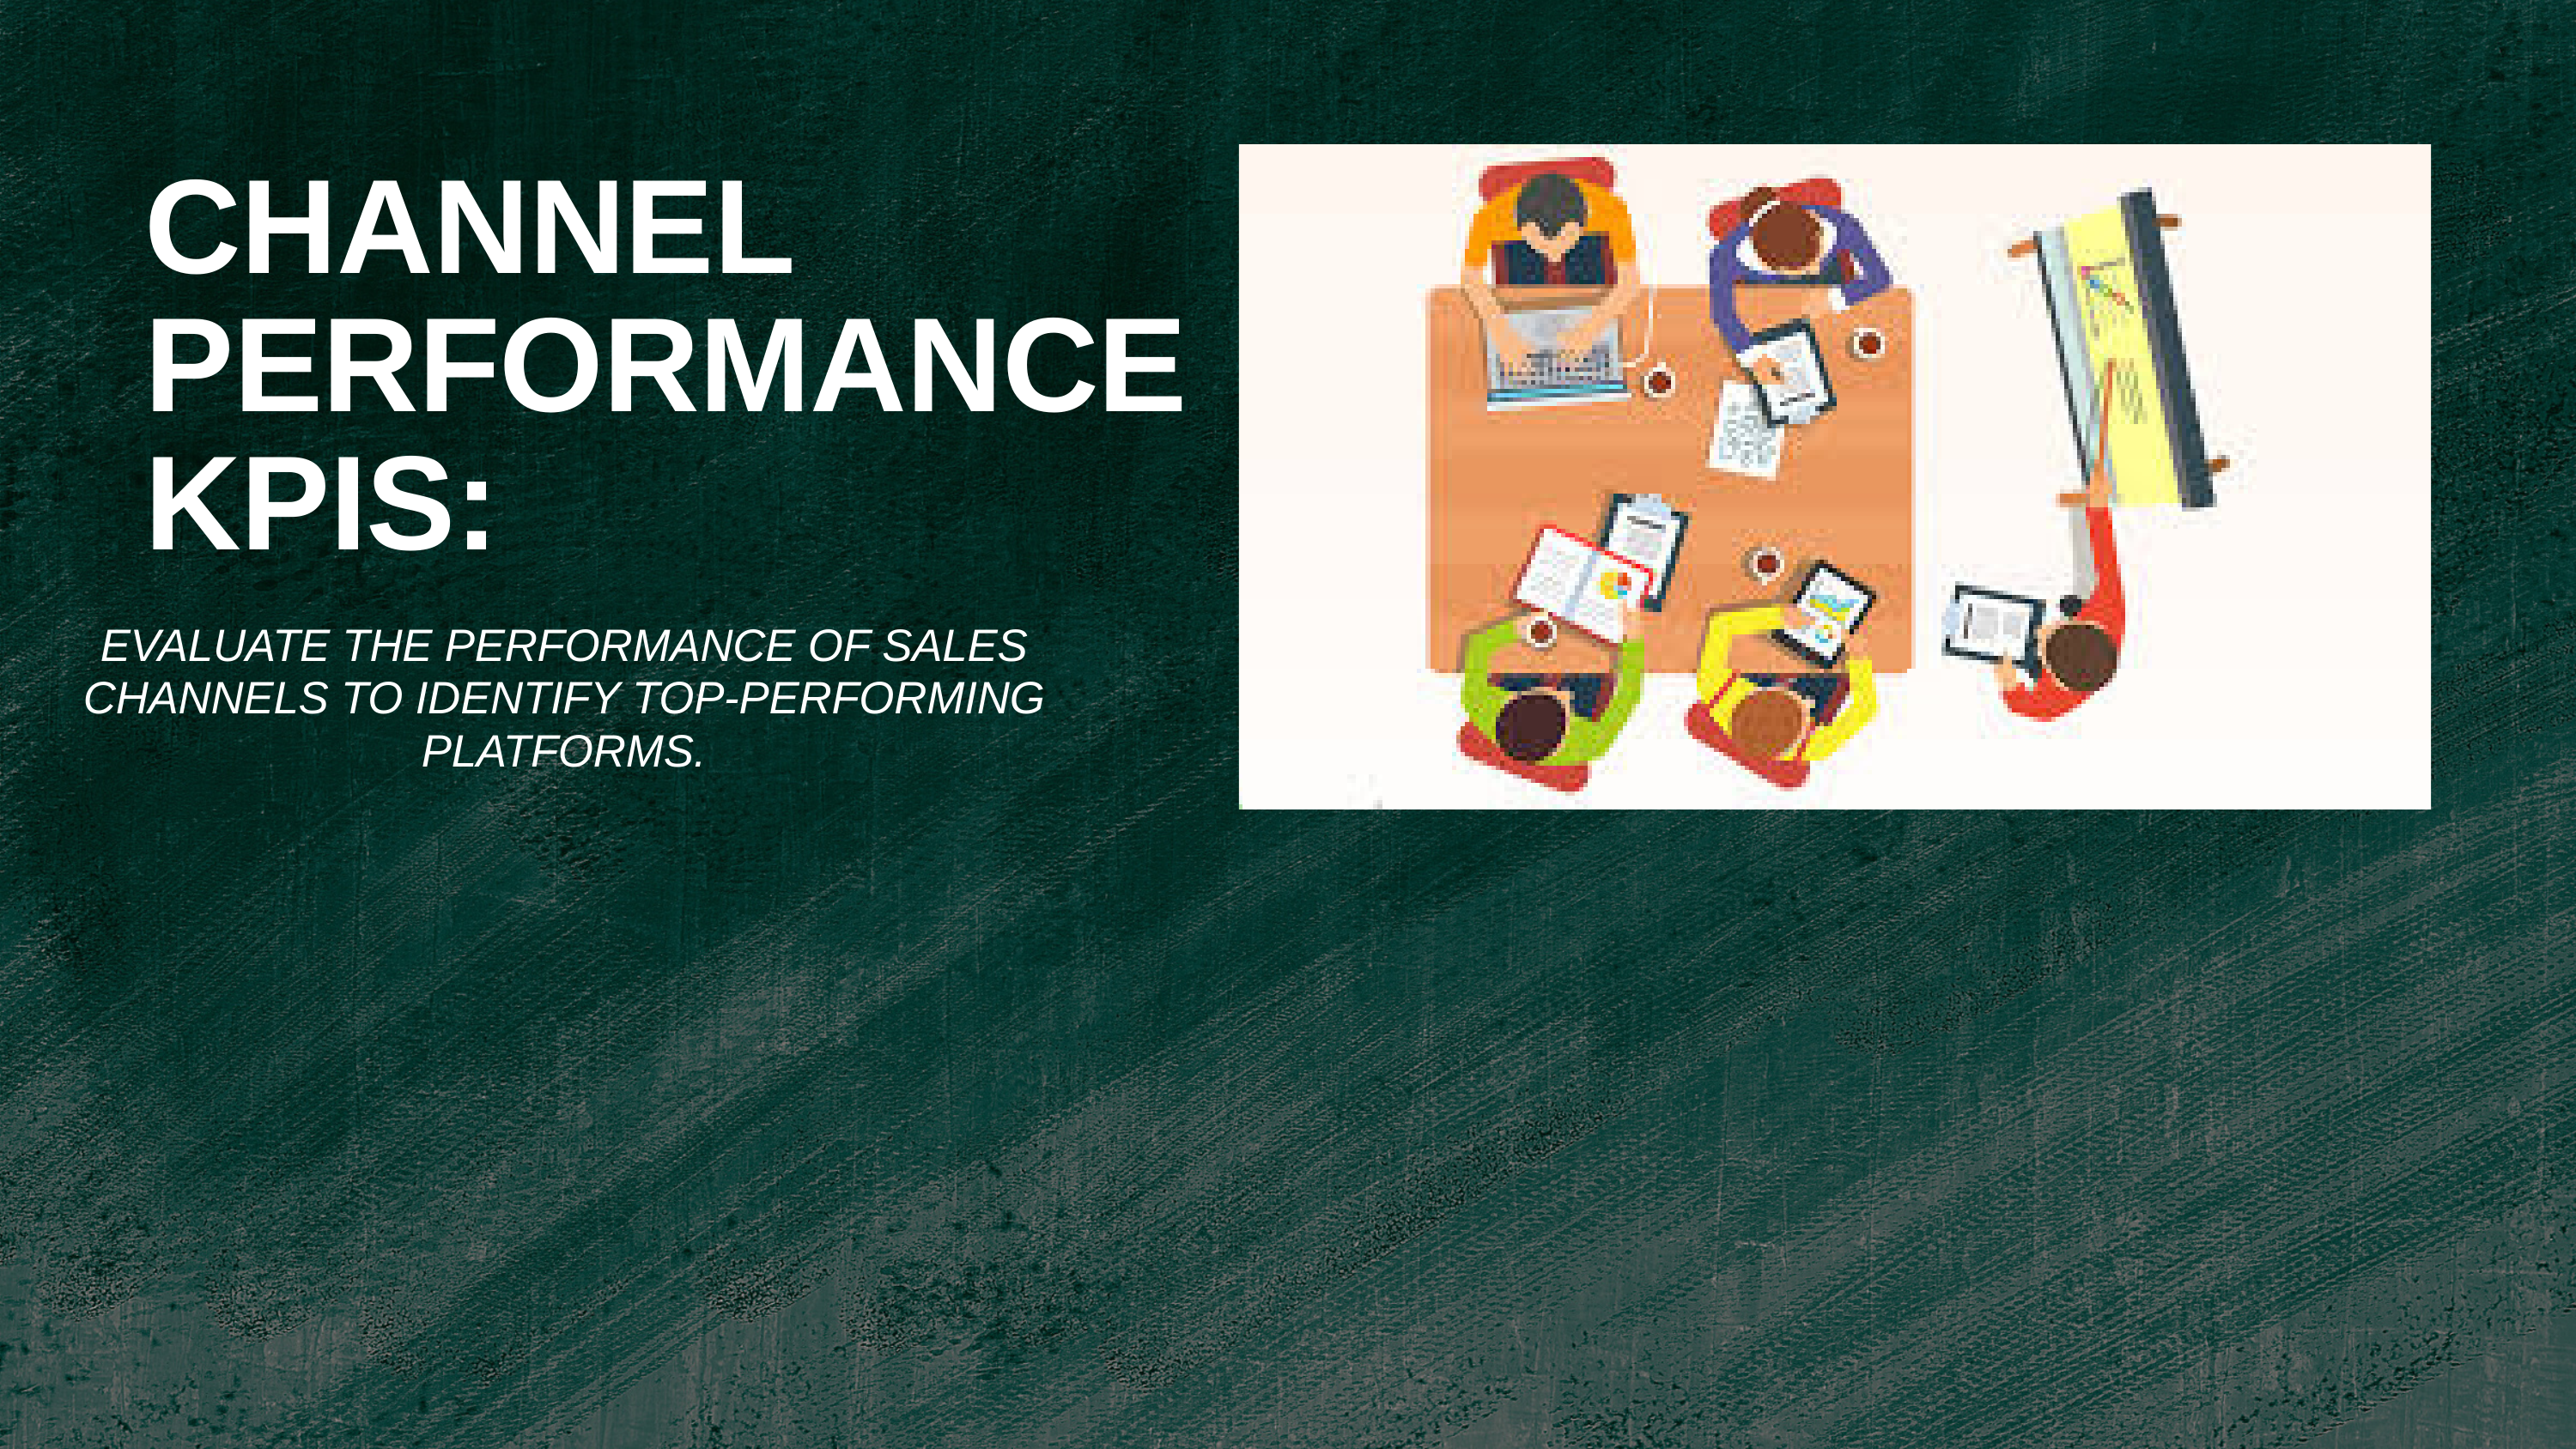

CHANNEL PERFORMANCE KPIS:
EVALUATE THE PERFORMANCE OF SALES CHANNELS TO IDENTIFY TOP-PERFORMING PLATFORMS.